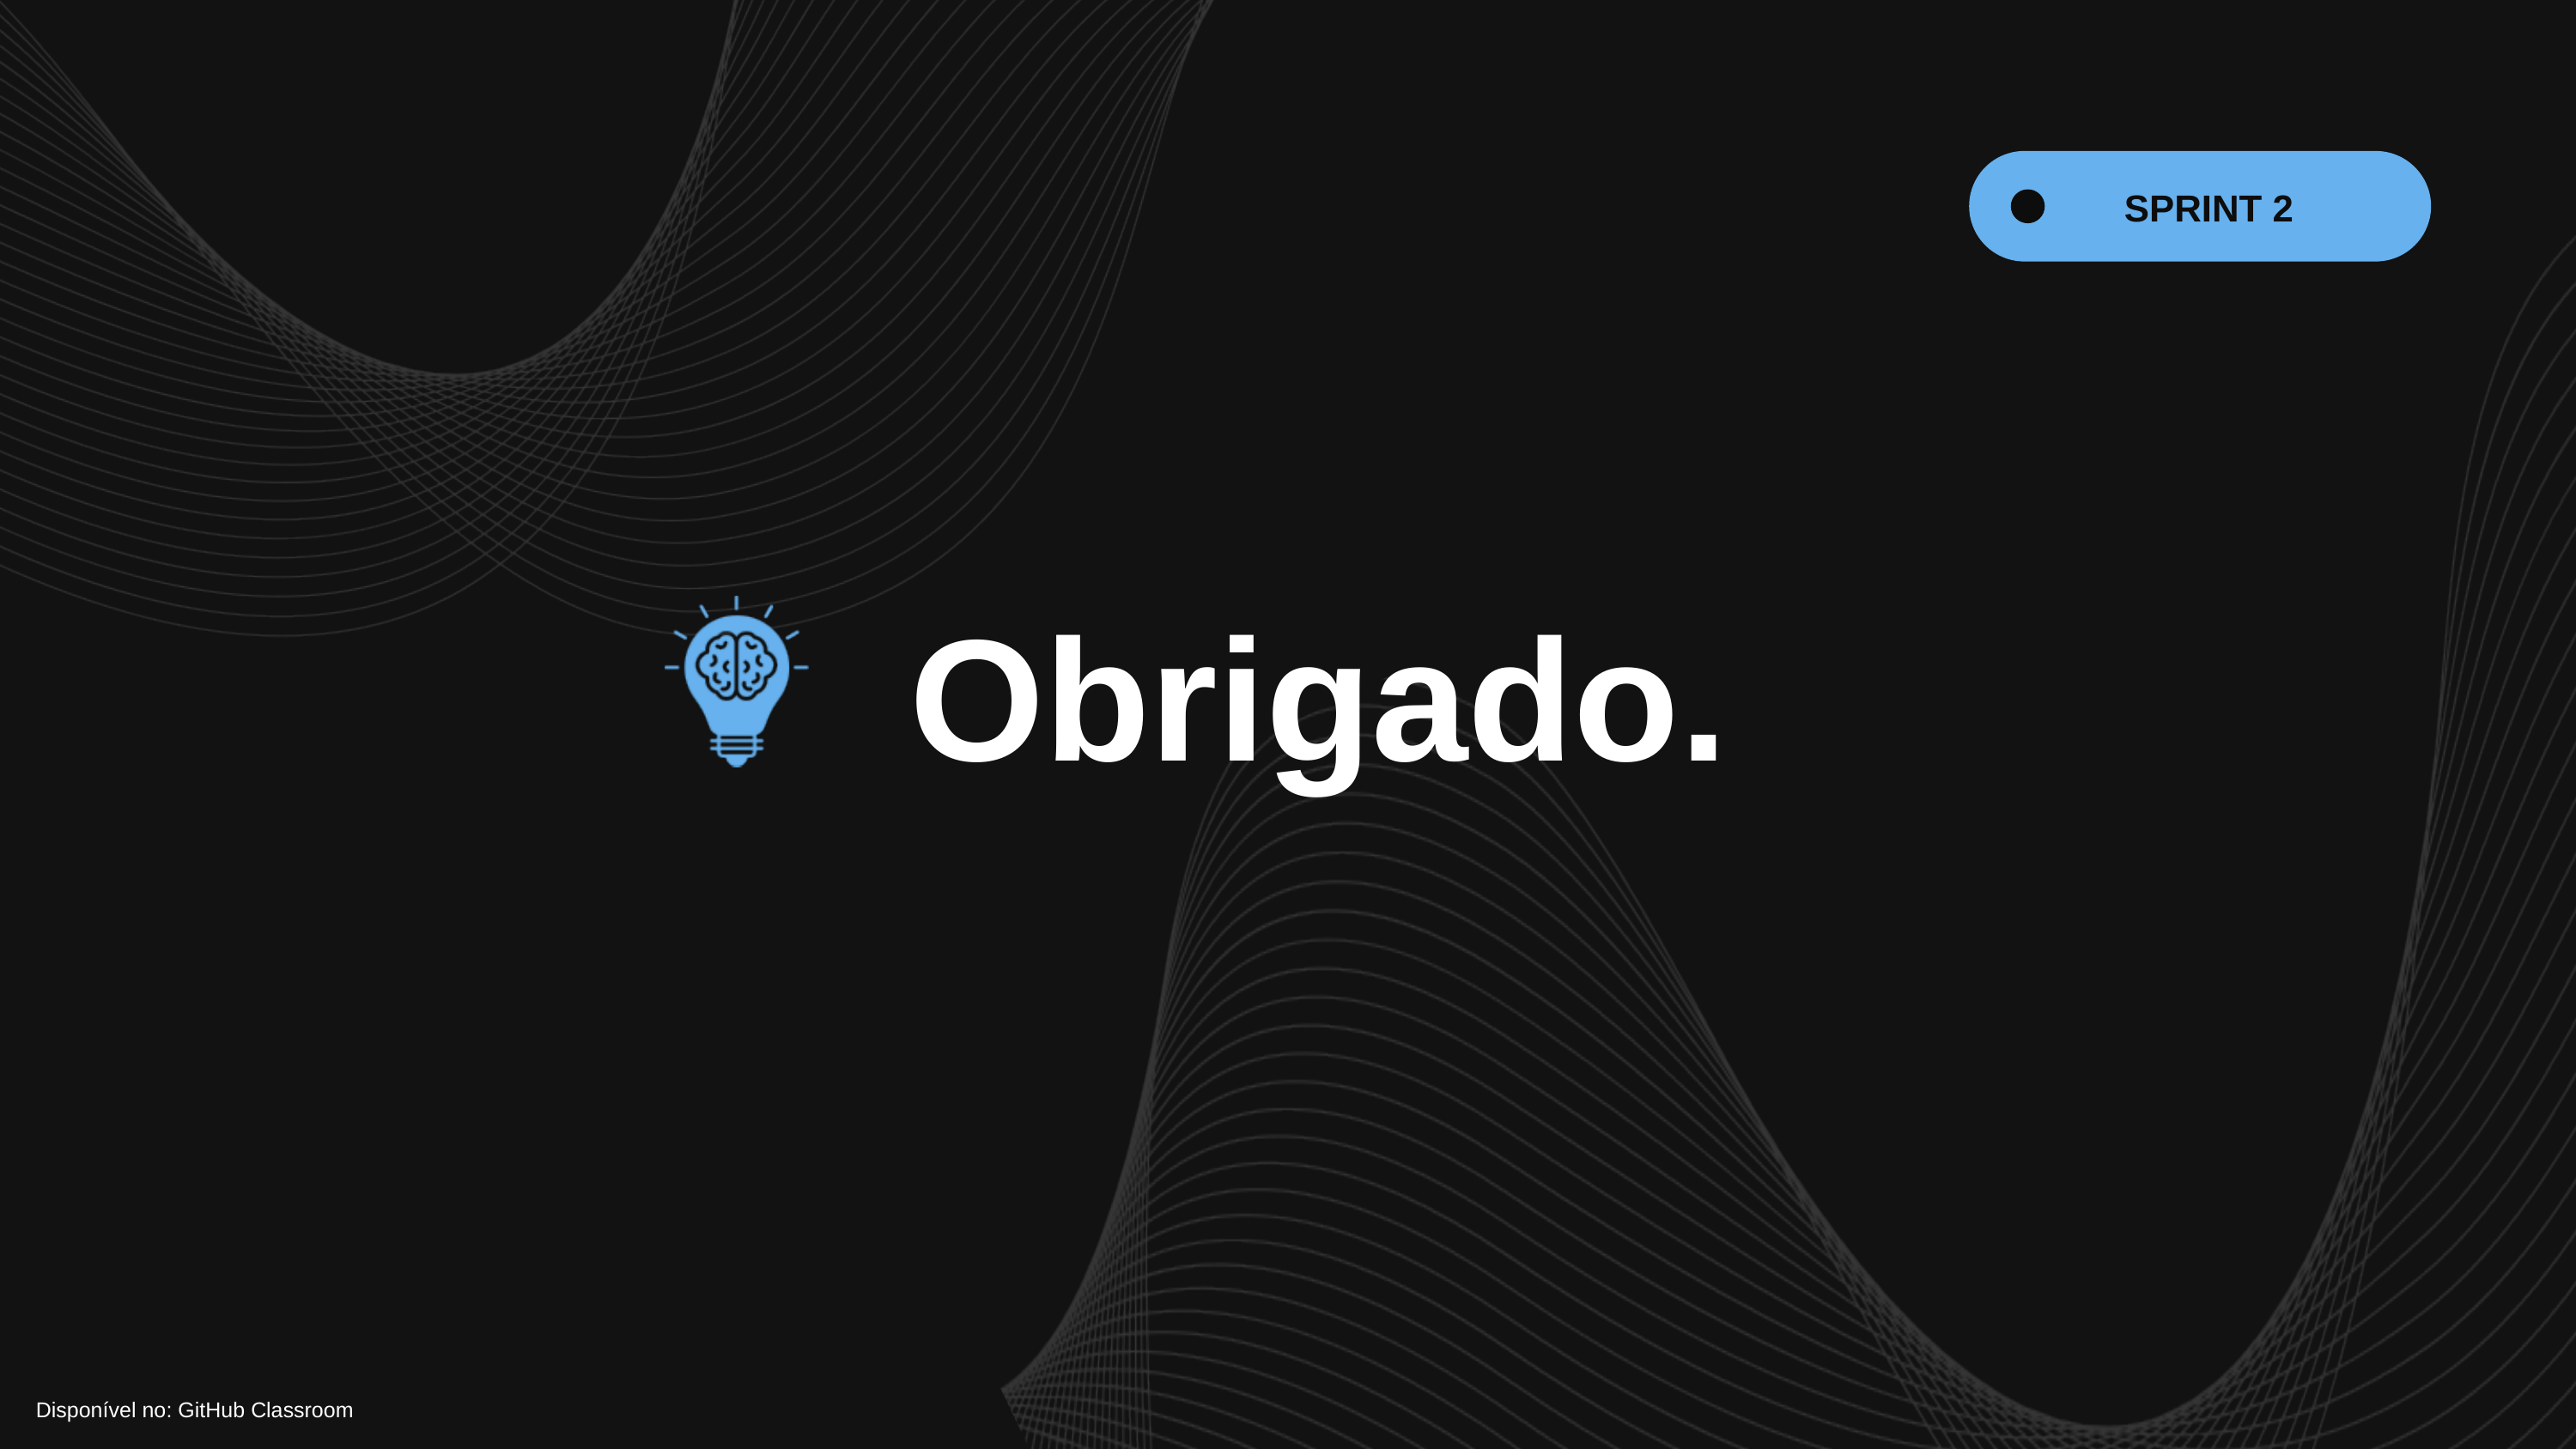

SPRINT 2

Obrigado.

Disponível no: GitHub Classroom